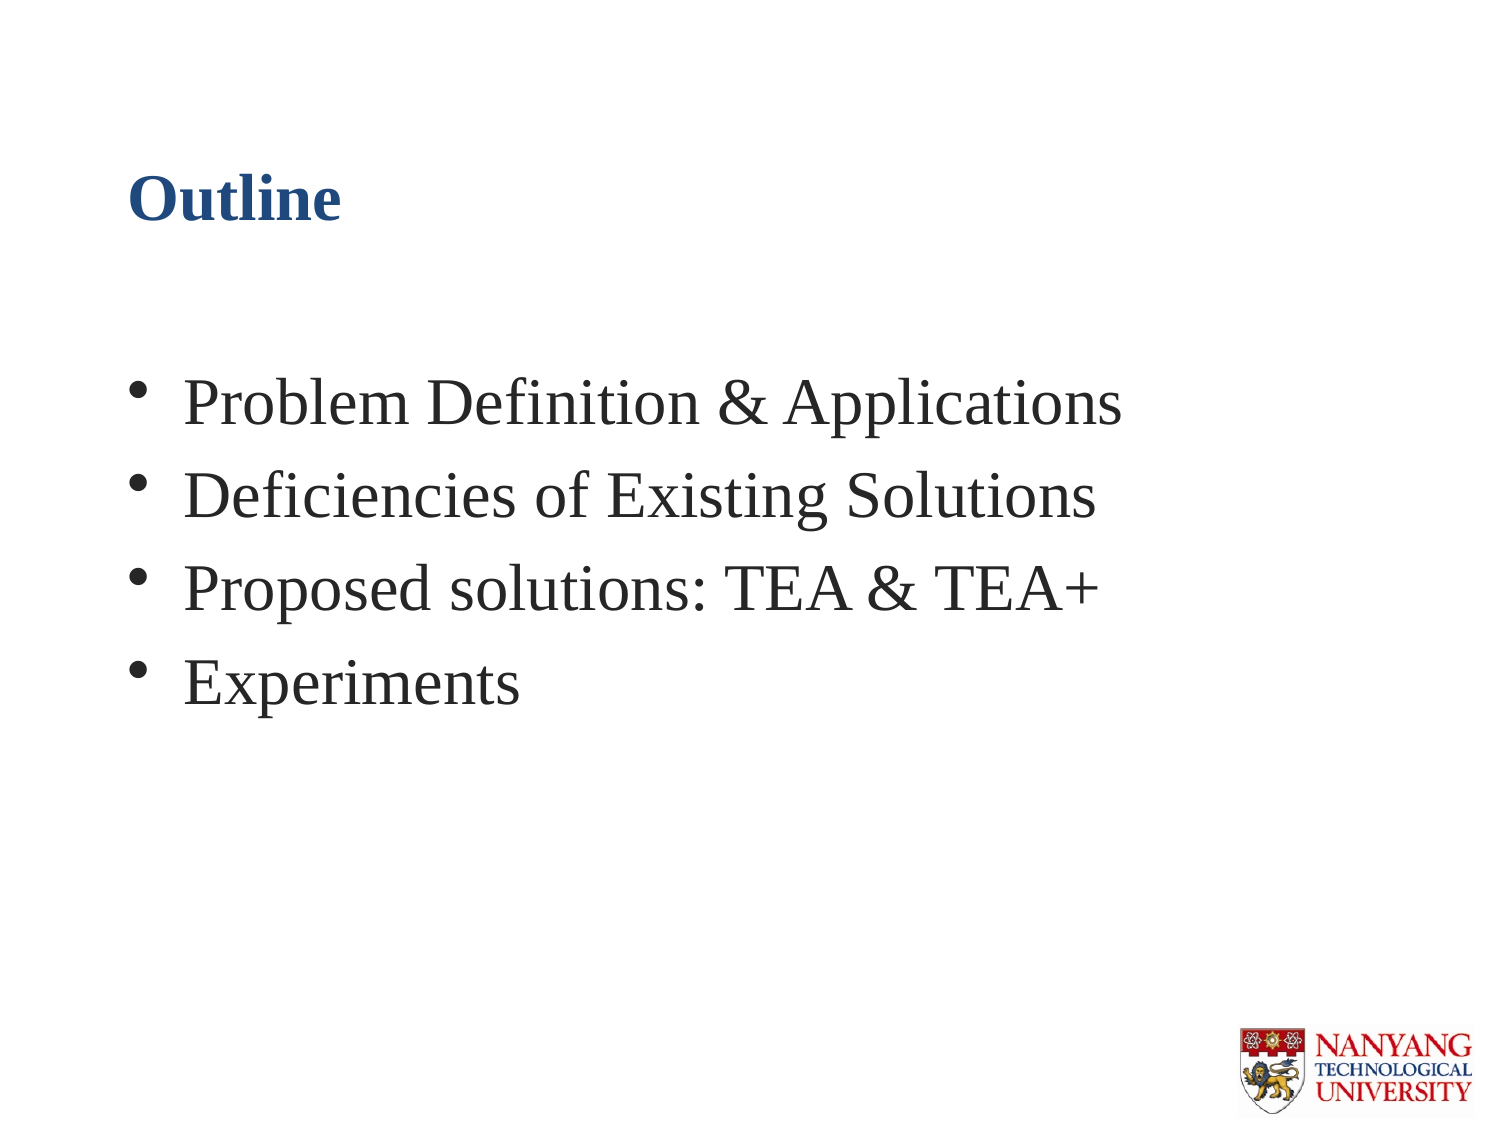

# Outline
Problem Definition & Applications
Deficiencies of Existing Solutions
Proposed solutions: TEA & TEA+
Experiments